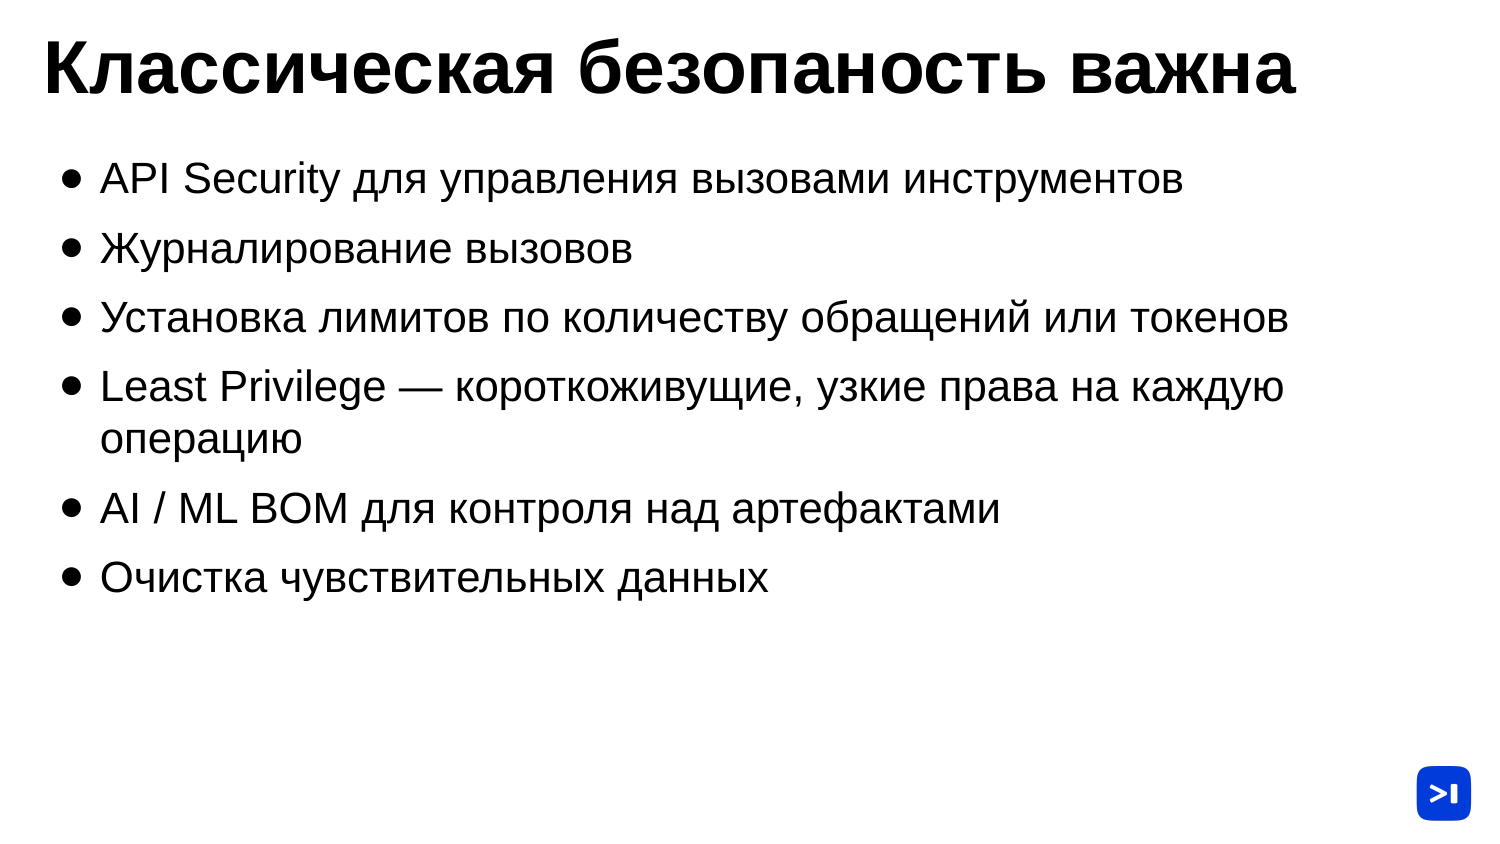

# Классическая безопаность важна
API Security для управления вызовами инструментов
Журналирование вызовов
Установка лимитов по количеству обращений или токенов
Least Privilege — короткоживущие, узкие права на каждую операцию
AI / ML BOM для контроля над артефактами
Очистка чувствительных данных